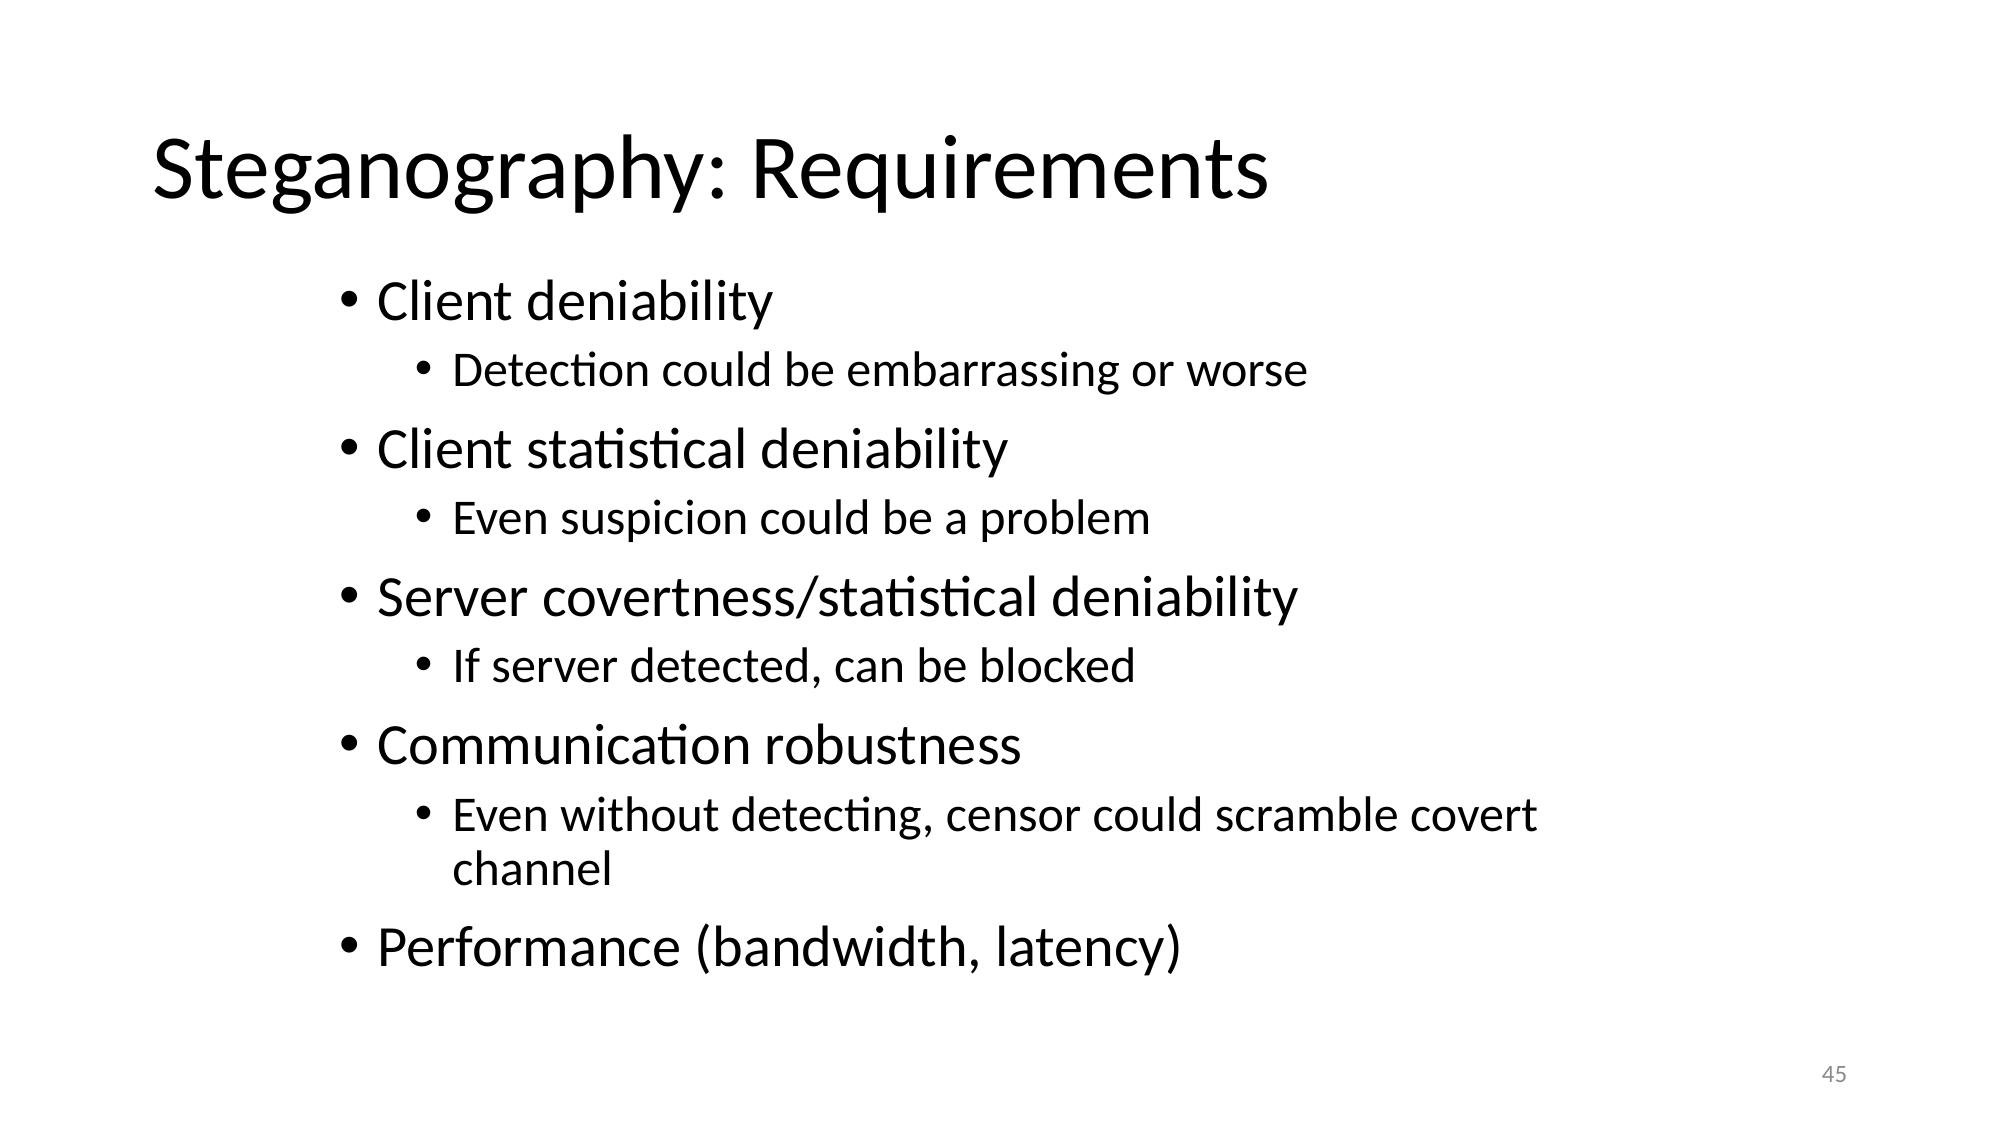

# Steganography: Requirements
Client deniability
Detection could be embarrassing or worse
Client statistical deniability
Even suspicion could be a problem
Server covertness/statistical deniability
If server detected, can be blocked
Communication robustness
Even without detecting, censor could scramble covert channel
Performance (bandwidth, latency)
45